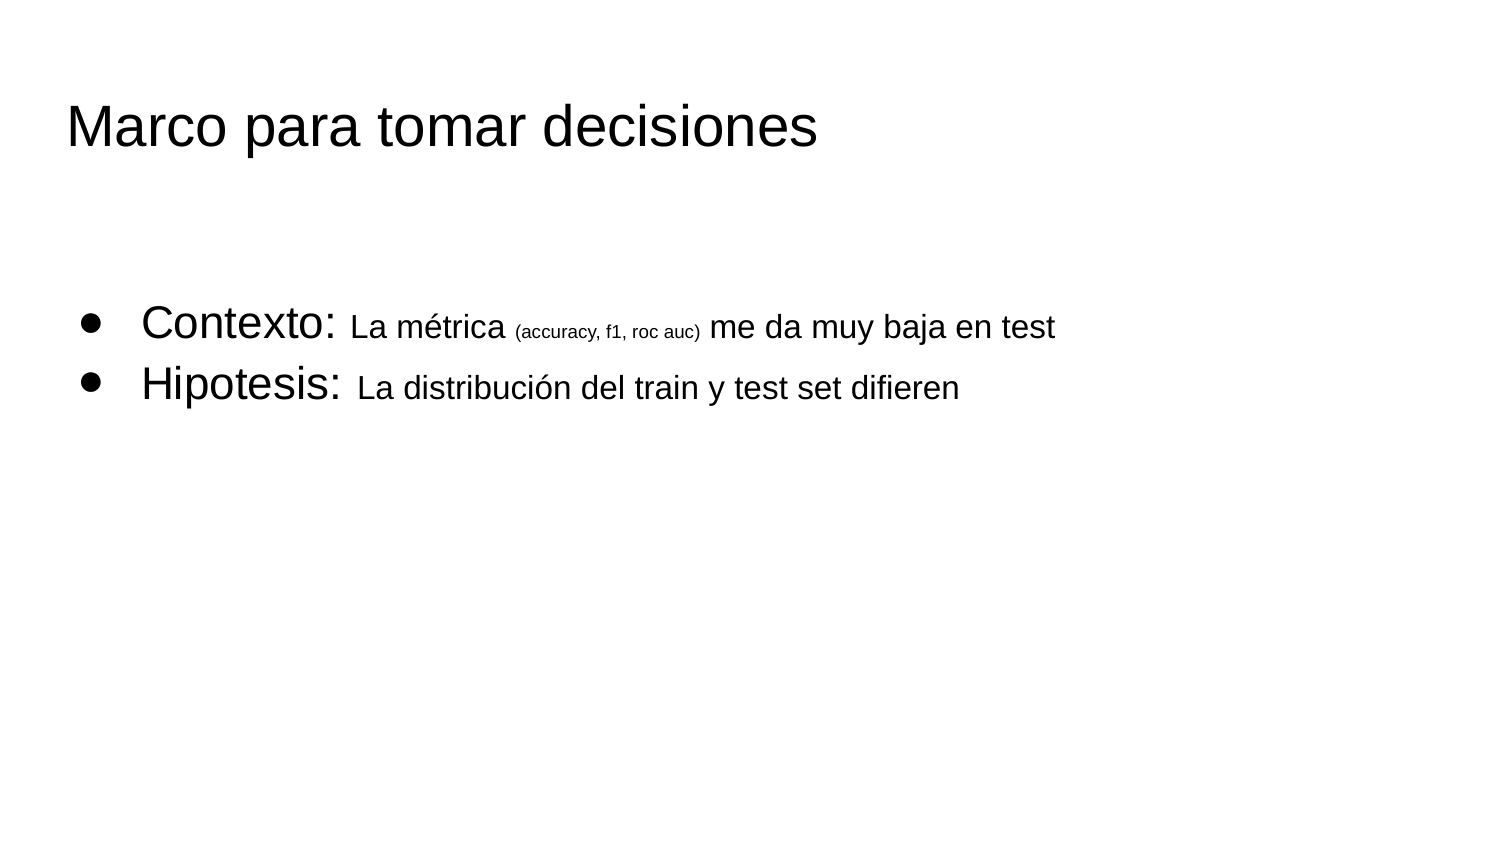

# Marco para tomar decisiones
Contexto: La métrica (accuracy, f1, roc auc) me da muy baja en test
Hipotesis: La distribución del train y test set difieren
Experimento: Entreno un modelo para distinguir entre ejemplos de training y test set
Decisión: Hacer el train / test splitting diferente
Costo: Bajo
Riesgo: Estamos a ciegas respecto a la performance del modelo en producción